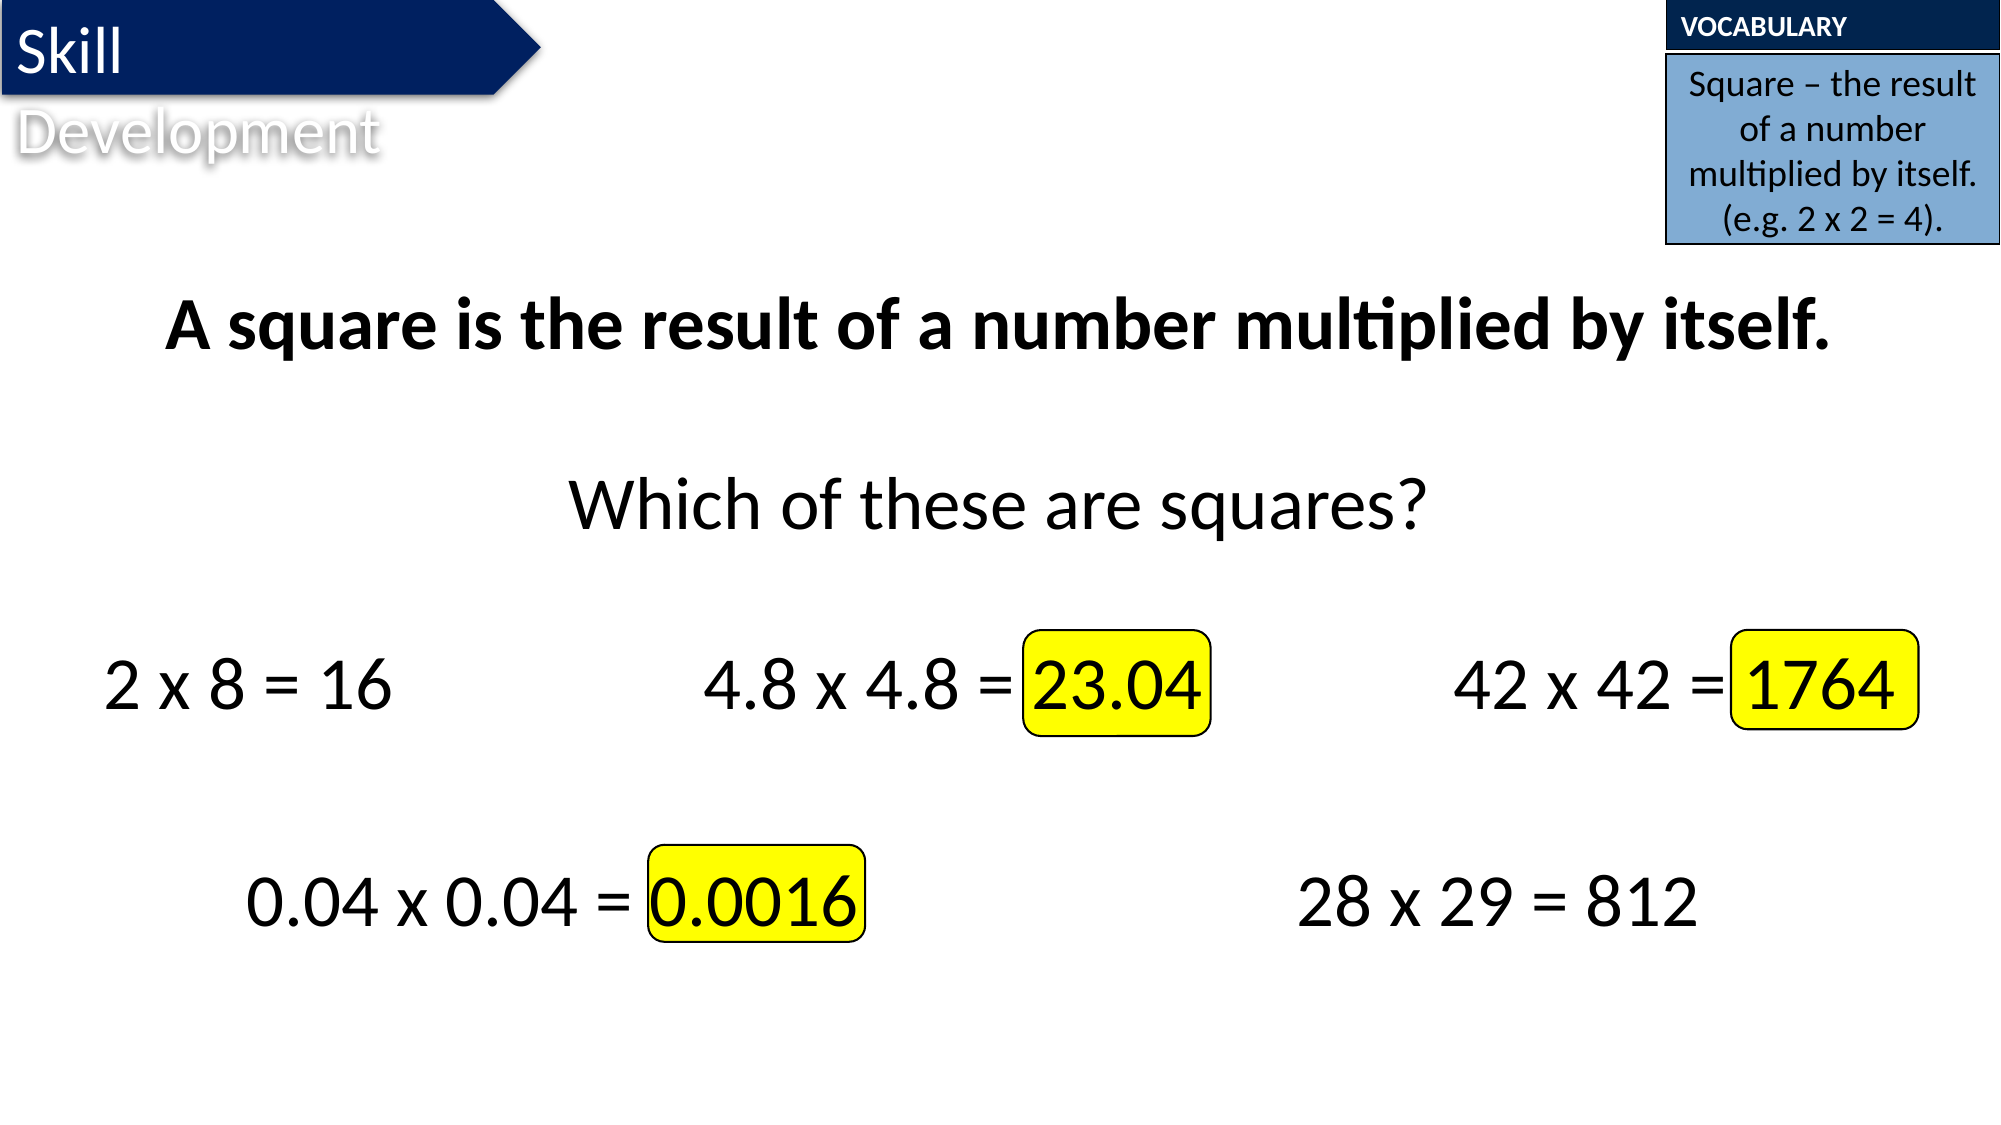

Skill Development
VOCABULARY
Square – the result of a number multiplied by itself.
(e.g. 2 x 2 = 4).
A square is the result of a number multiplied by itself.

Which of these are squares?

2 x 8 = 16			4.8 x 4.8 = 23.04		42 x 42 = 1764

0.04 x 0.04 = 0.0016			28 x 29 = 812